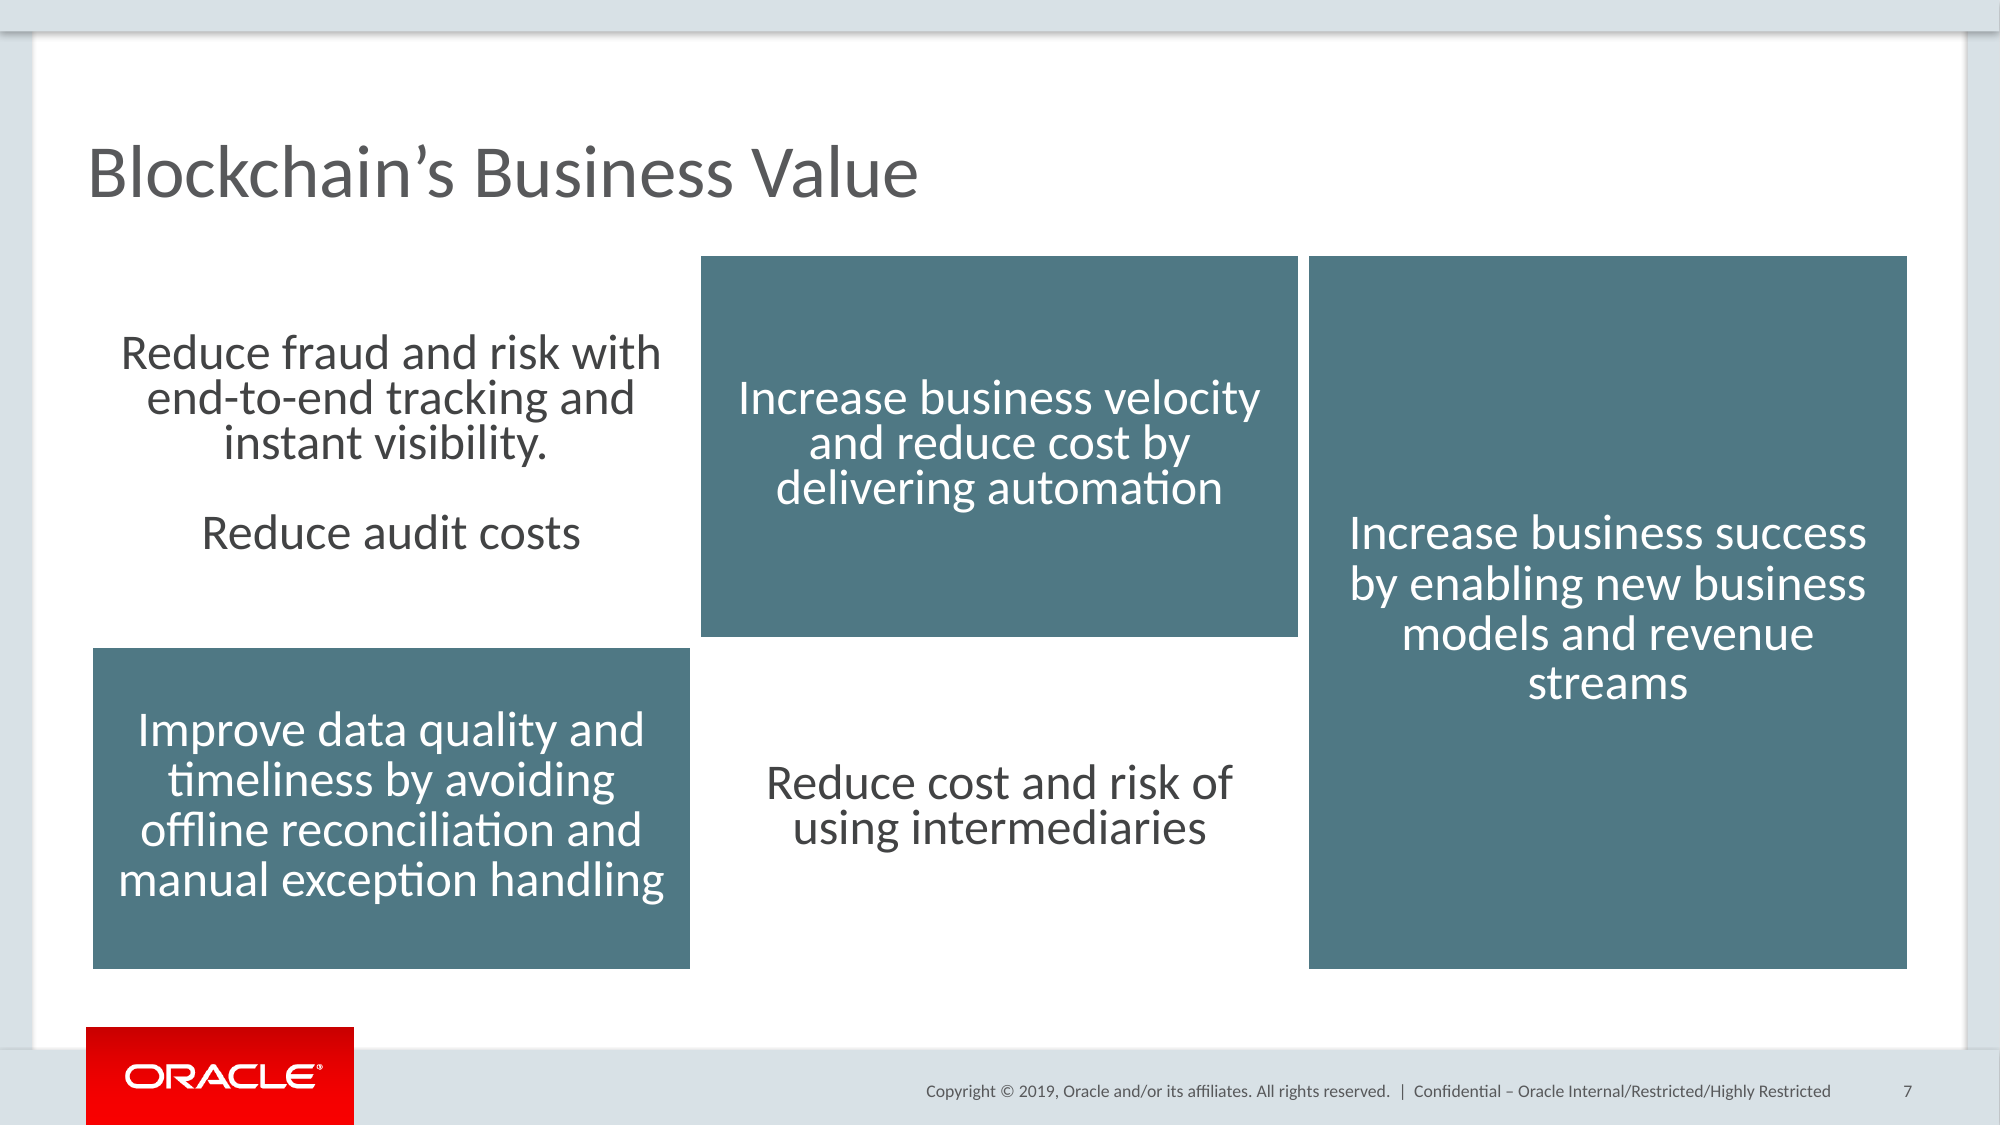

# Blockchain’s Business Value
| Reduce fraud and risk with end-to-end tracking and instant visibility. Reduce audit costs | Increase business velocity and reduce cost by delivering automation | Increase business success by enabling new business models and revenue streams |
| --- | --- | --- |
| Improve data quality and timeliness by avoiding offline reconciliation and manual exception handling | Reduce cost and risk of using intermediaries |  |

Confidential – Oracle Internal/Restricted/Highly Restricted
7